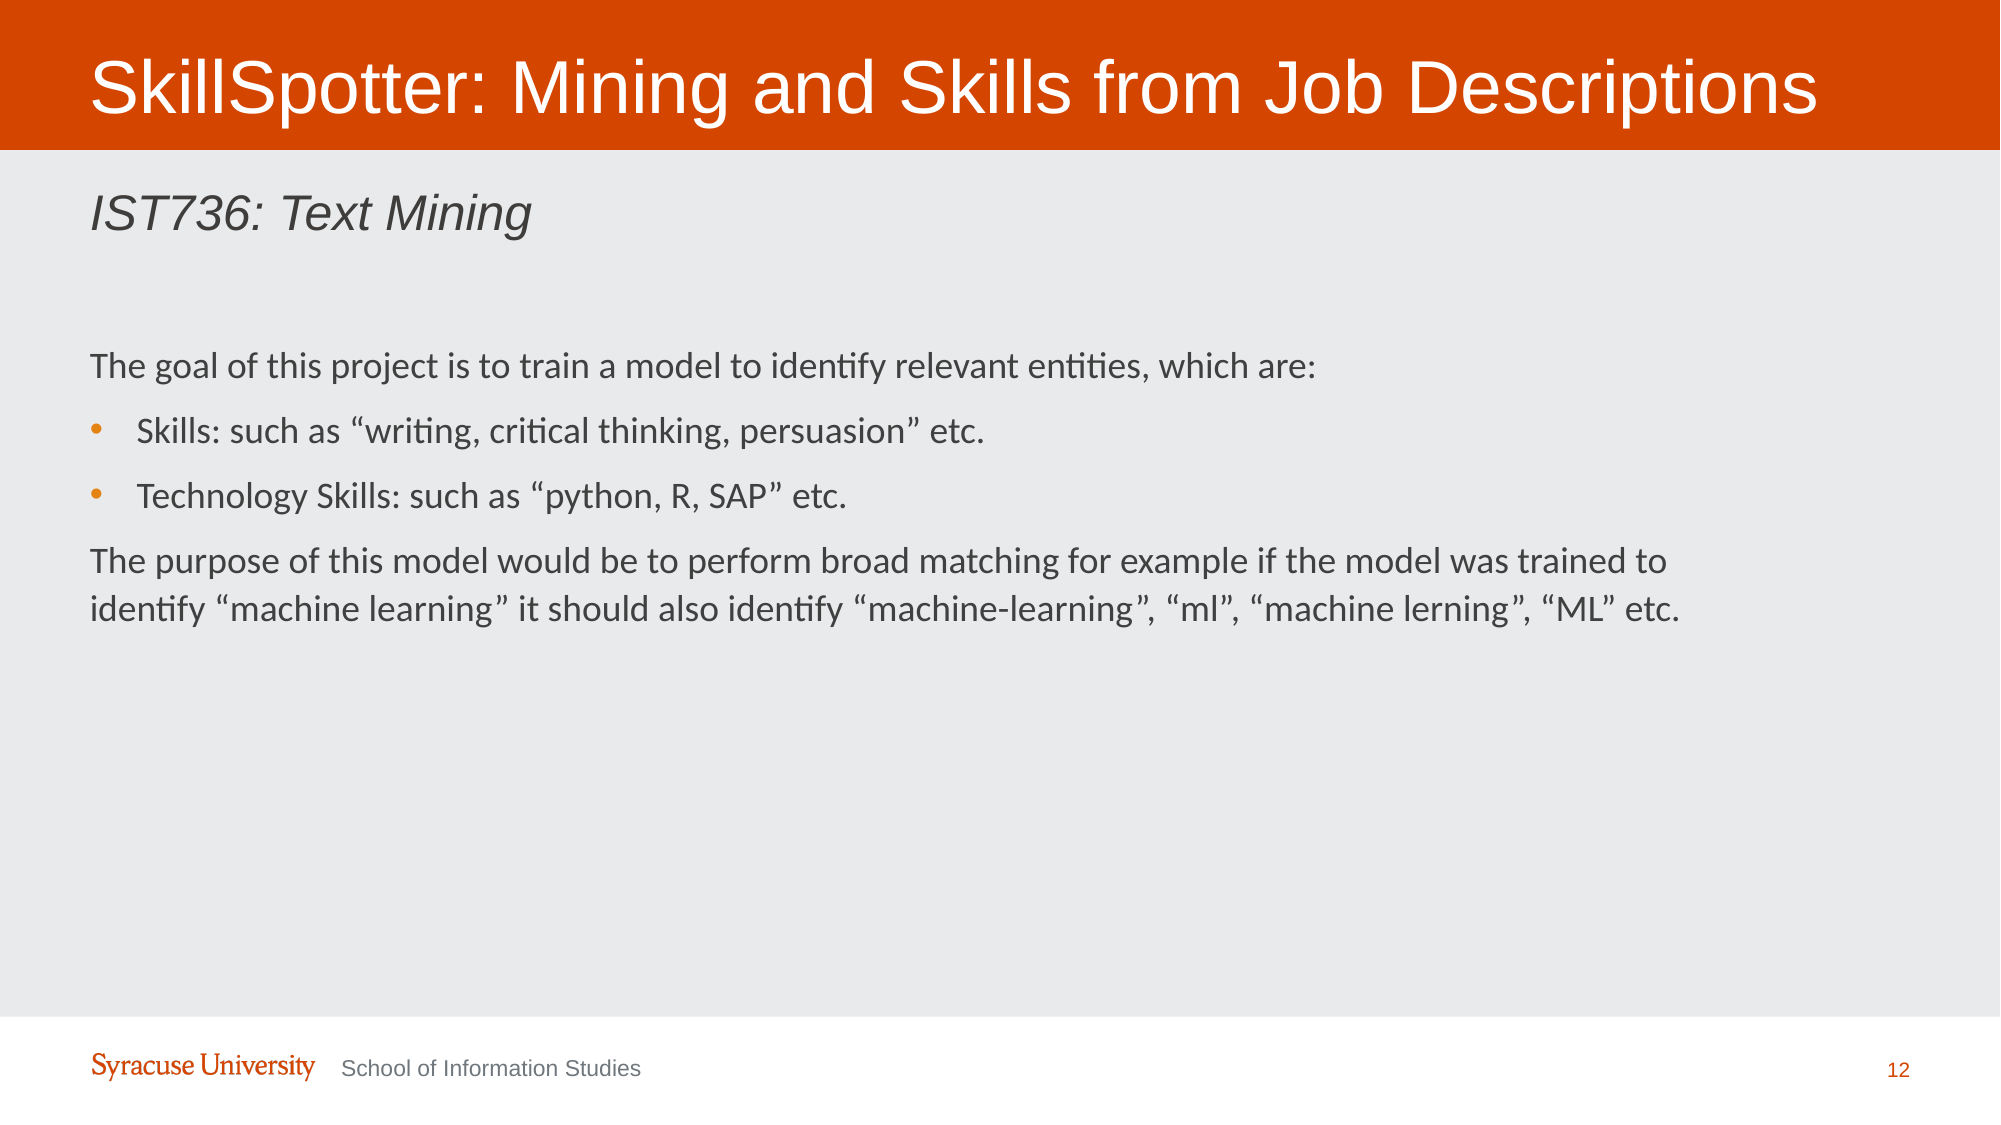

# SkillSpotter: Mining and Skills from Job Descriptions
IST736: Text Mining

The goal of this project is to train a model to identify relevant entities, which are:  ​
Skills: such as “writing, critical thinking, persuasion” etc.​
Technology Skills: such as “python, R, SAP” etc.​
The purpose of this model would be to perform broad matching for example if the model was trained to identify “machine learning” it should also identify “machine-learning”, “ml”, “machine lerning”, “ML” etc.​
12
School of Information Studies